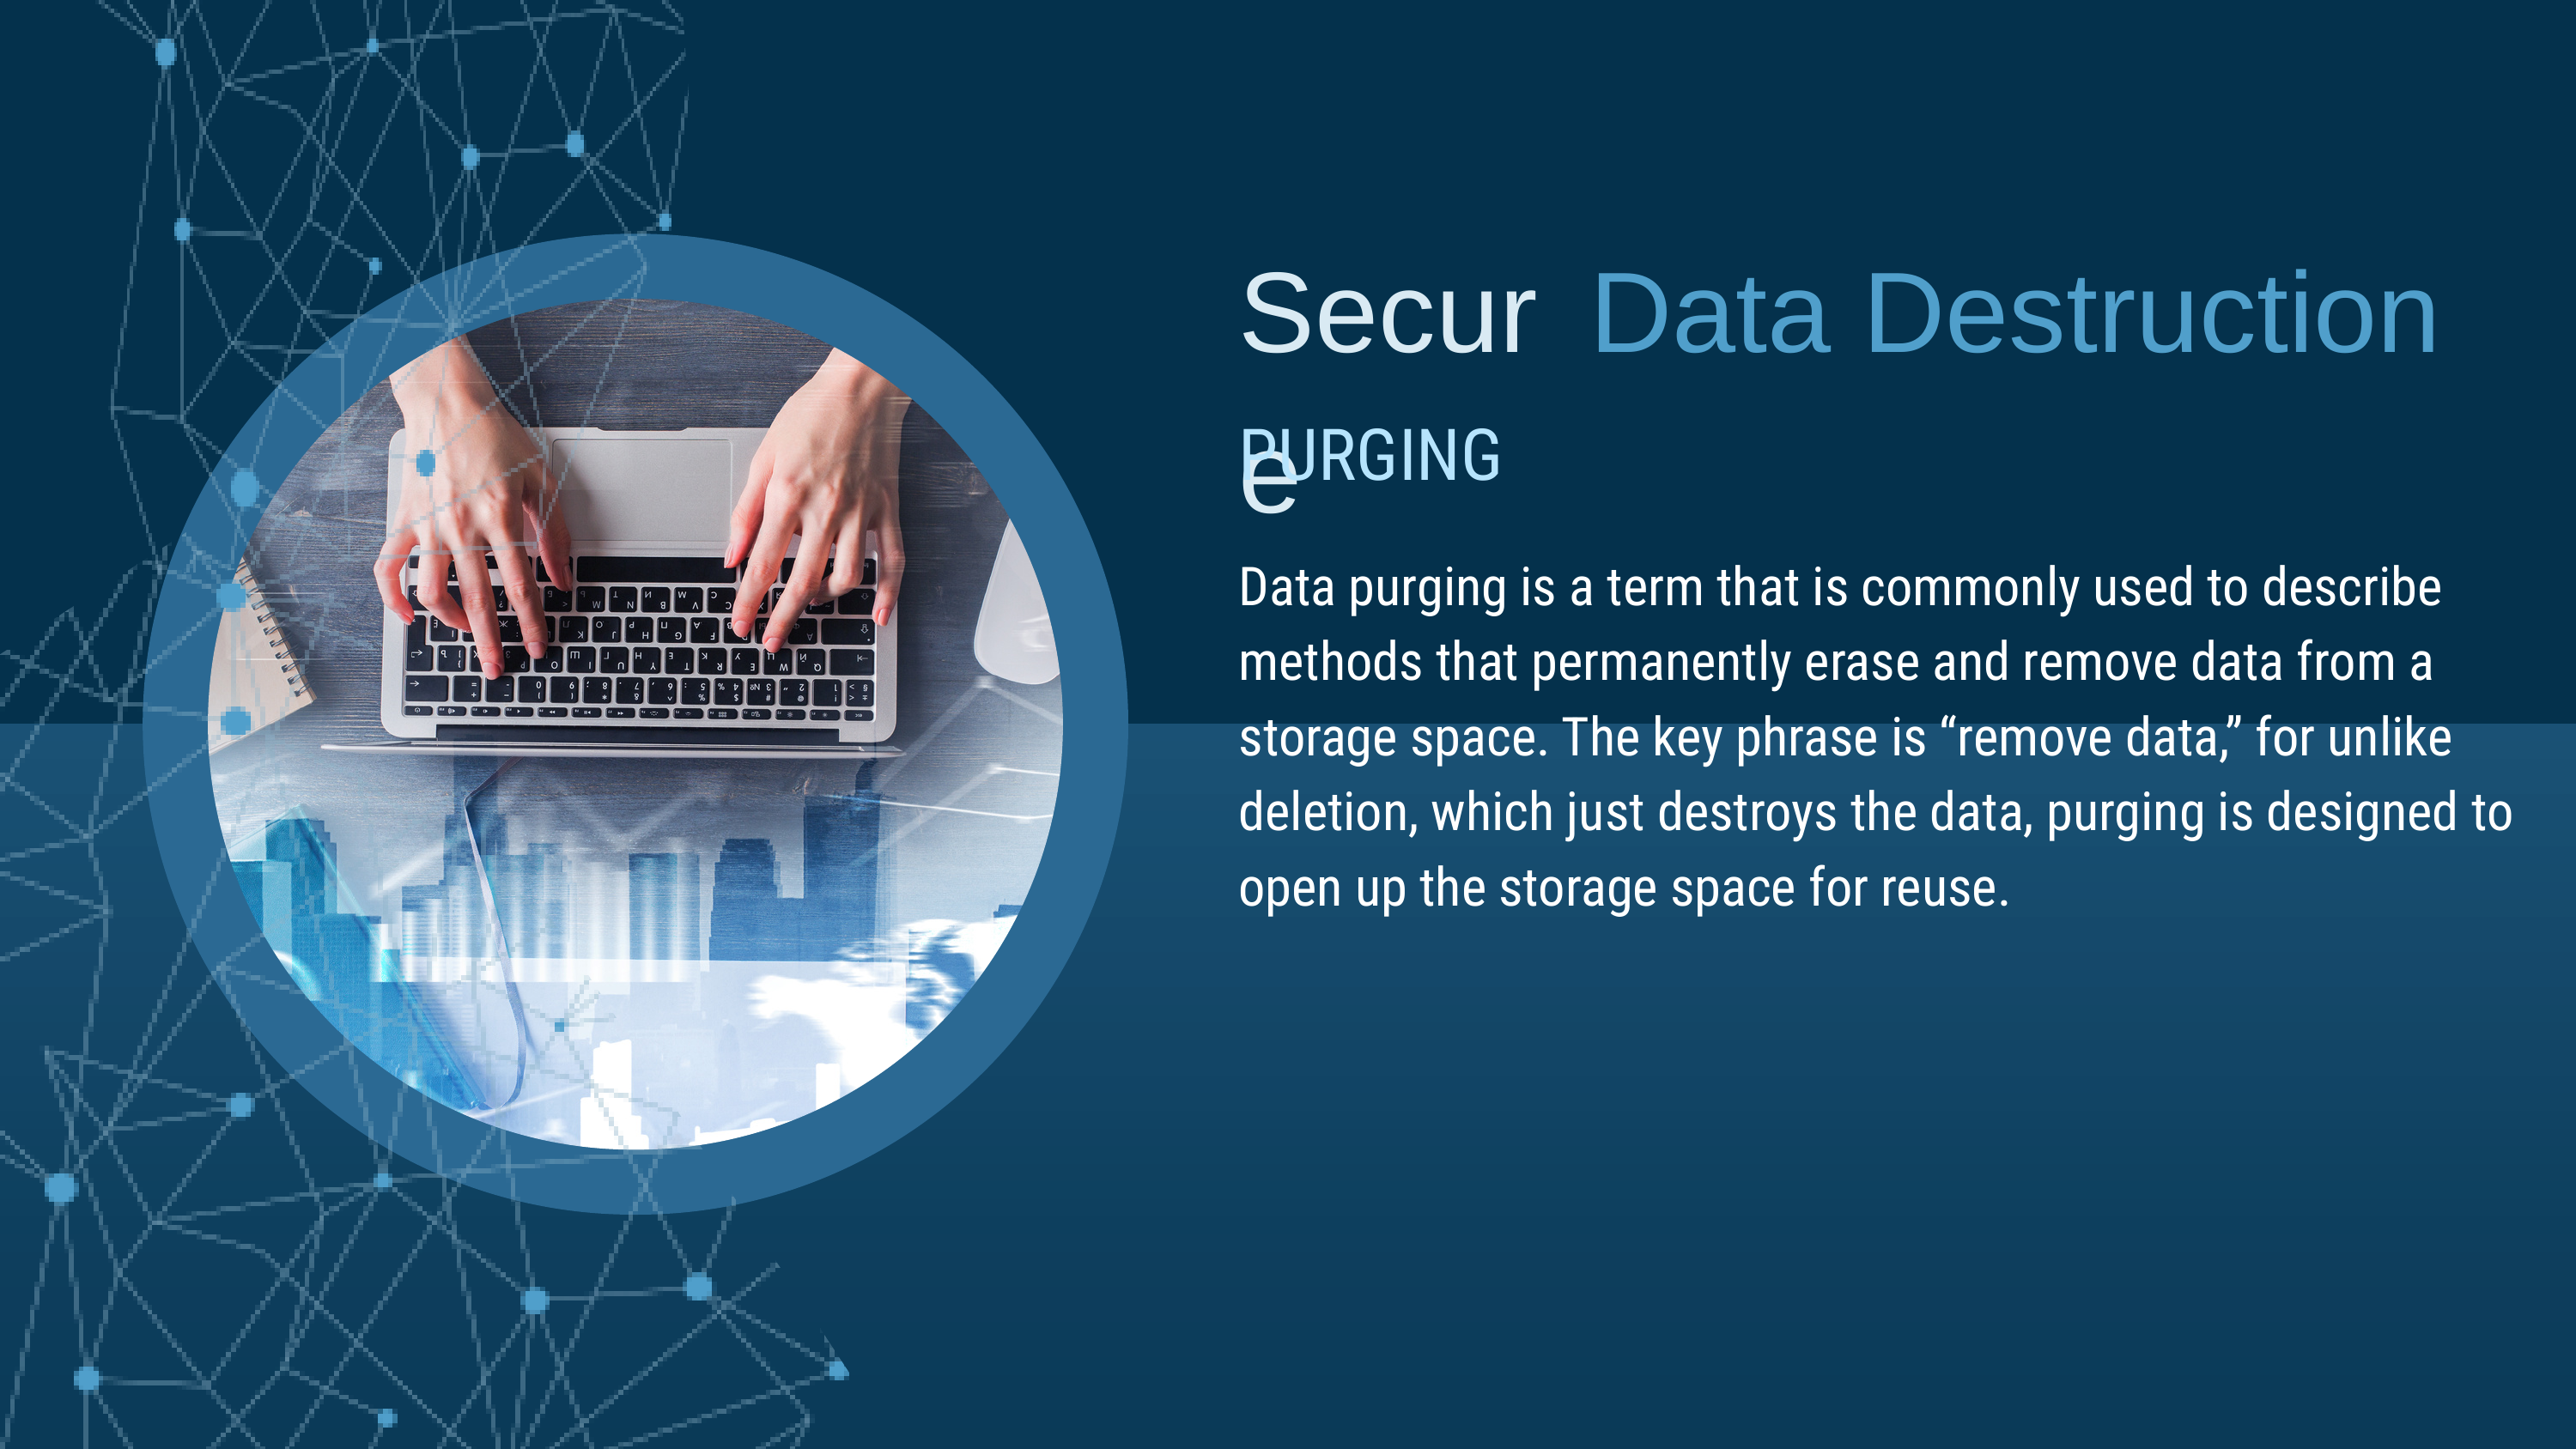

Secure
Data Destruction

PURGING
Data purging is a term that is commonly used to describe methods that permanently erase and remove data from a storage space. The key phrase is “remove data,” for unlike deletion, which just destroys the data, purging is designed to open up the storage space for reuse.